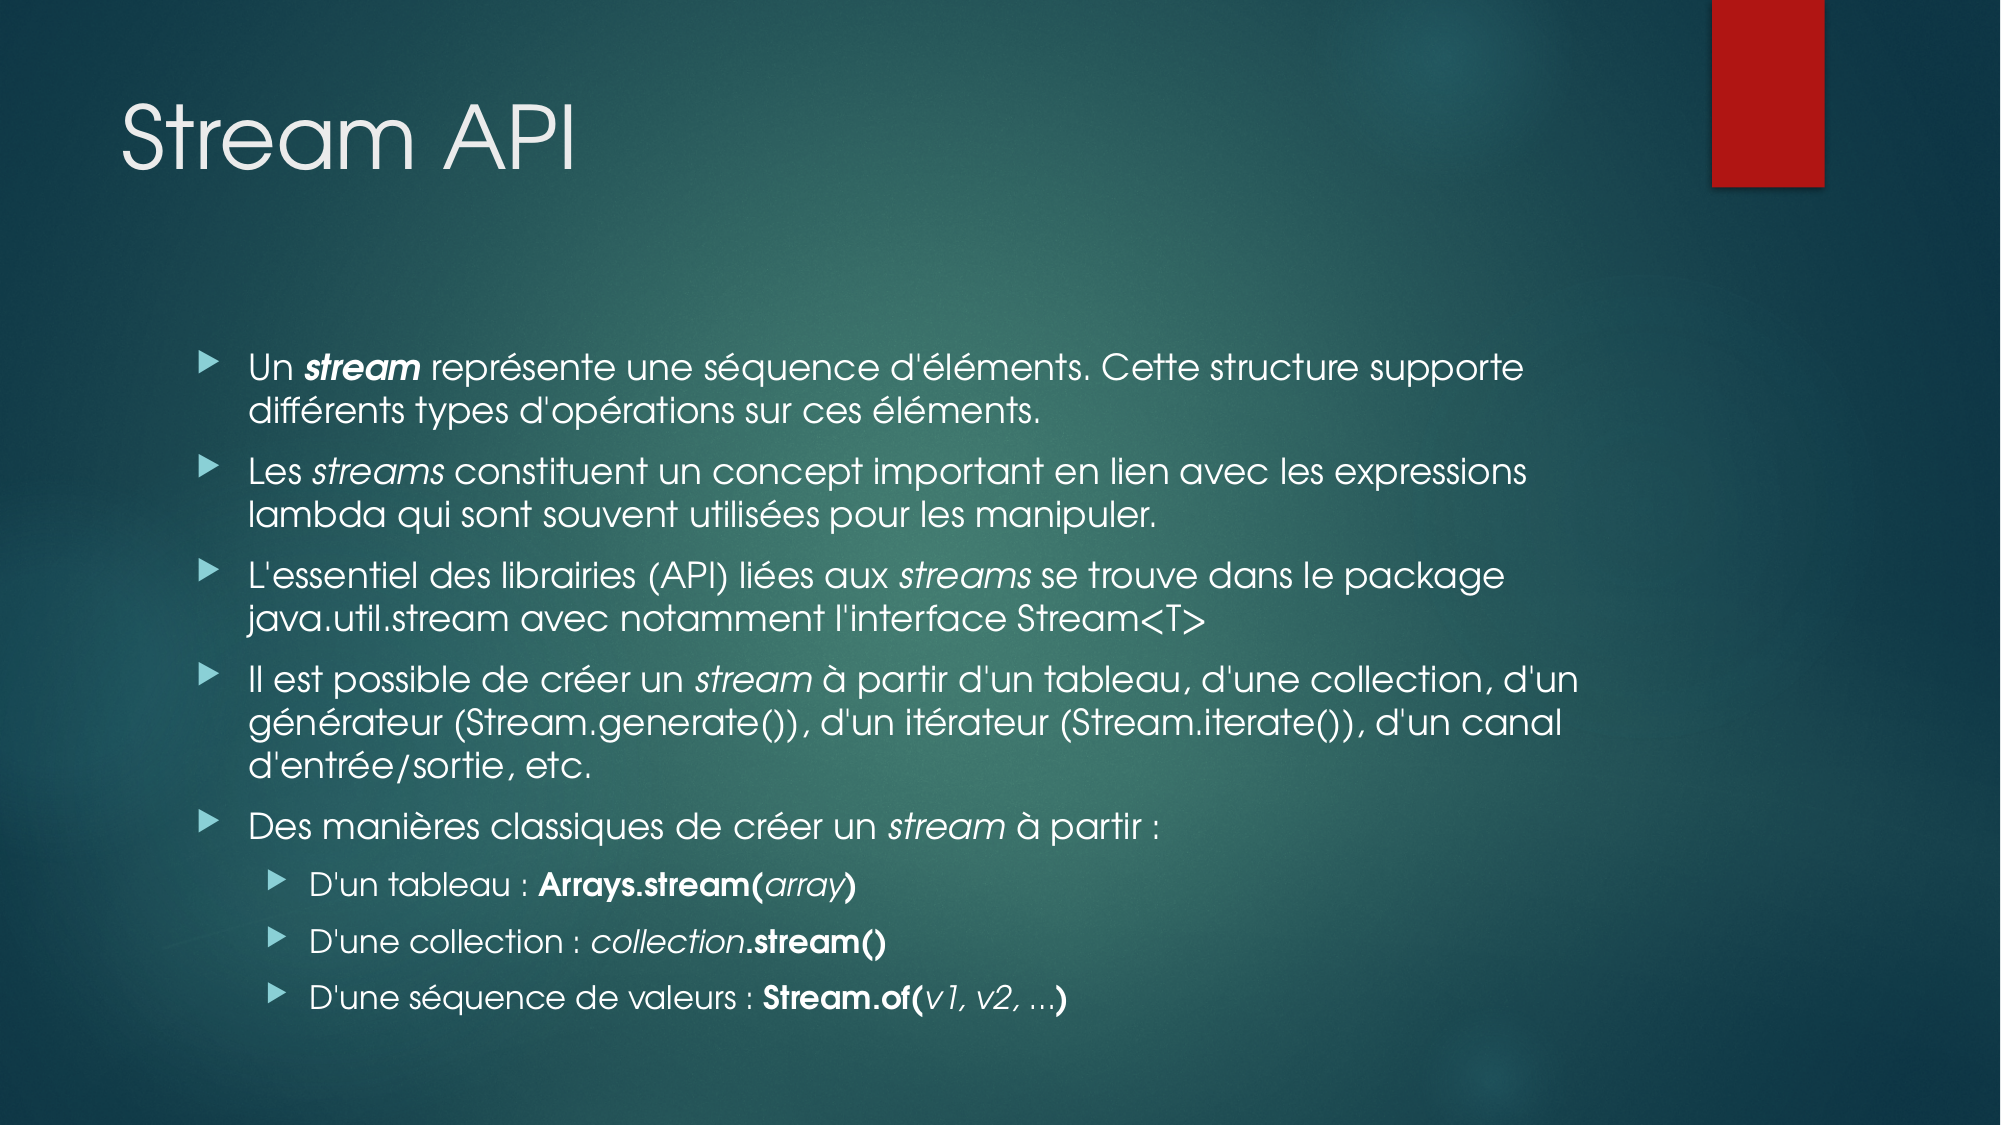

# Stream API
Un stream représente une séquence d'éléments. Cette structure supporte différents types d'opérations sur ces éléments.
Les streams constituent un concept important en lien avec les expressions lambda qui sont souvent utilisées pour les manipuler.
L'essentiel des librairies (API) liées aux streams se trouve dans le package java.util.stream avec notamment l'interface Stream<T>
Il est possible de créer un stream à partir d'un tableau, d'une collection, d'un générateur (Stream.generate()), d'un itérateur (Stream.iterate()), d'un canal d'entrée/sortie, etc.
Des manières classiques de créer un stream à partir :
D'un tableau : Arrays.stream(array)
D'une collection : collection.stream()
D'une séquence de valeurs : Stream.of(v1, v2, …)